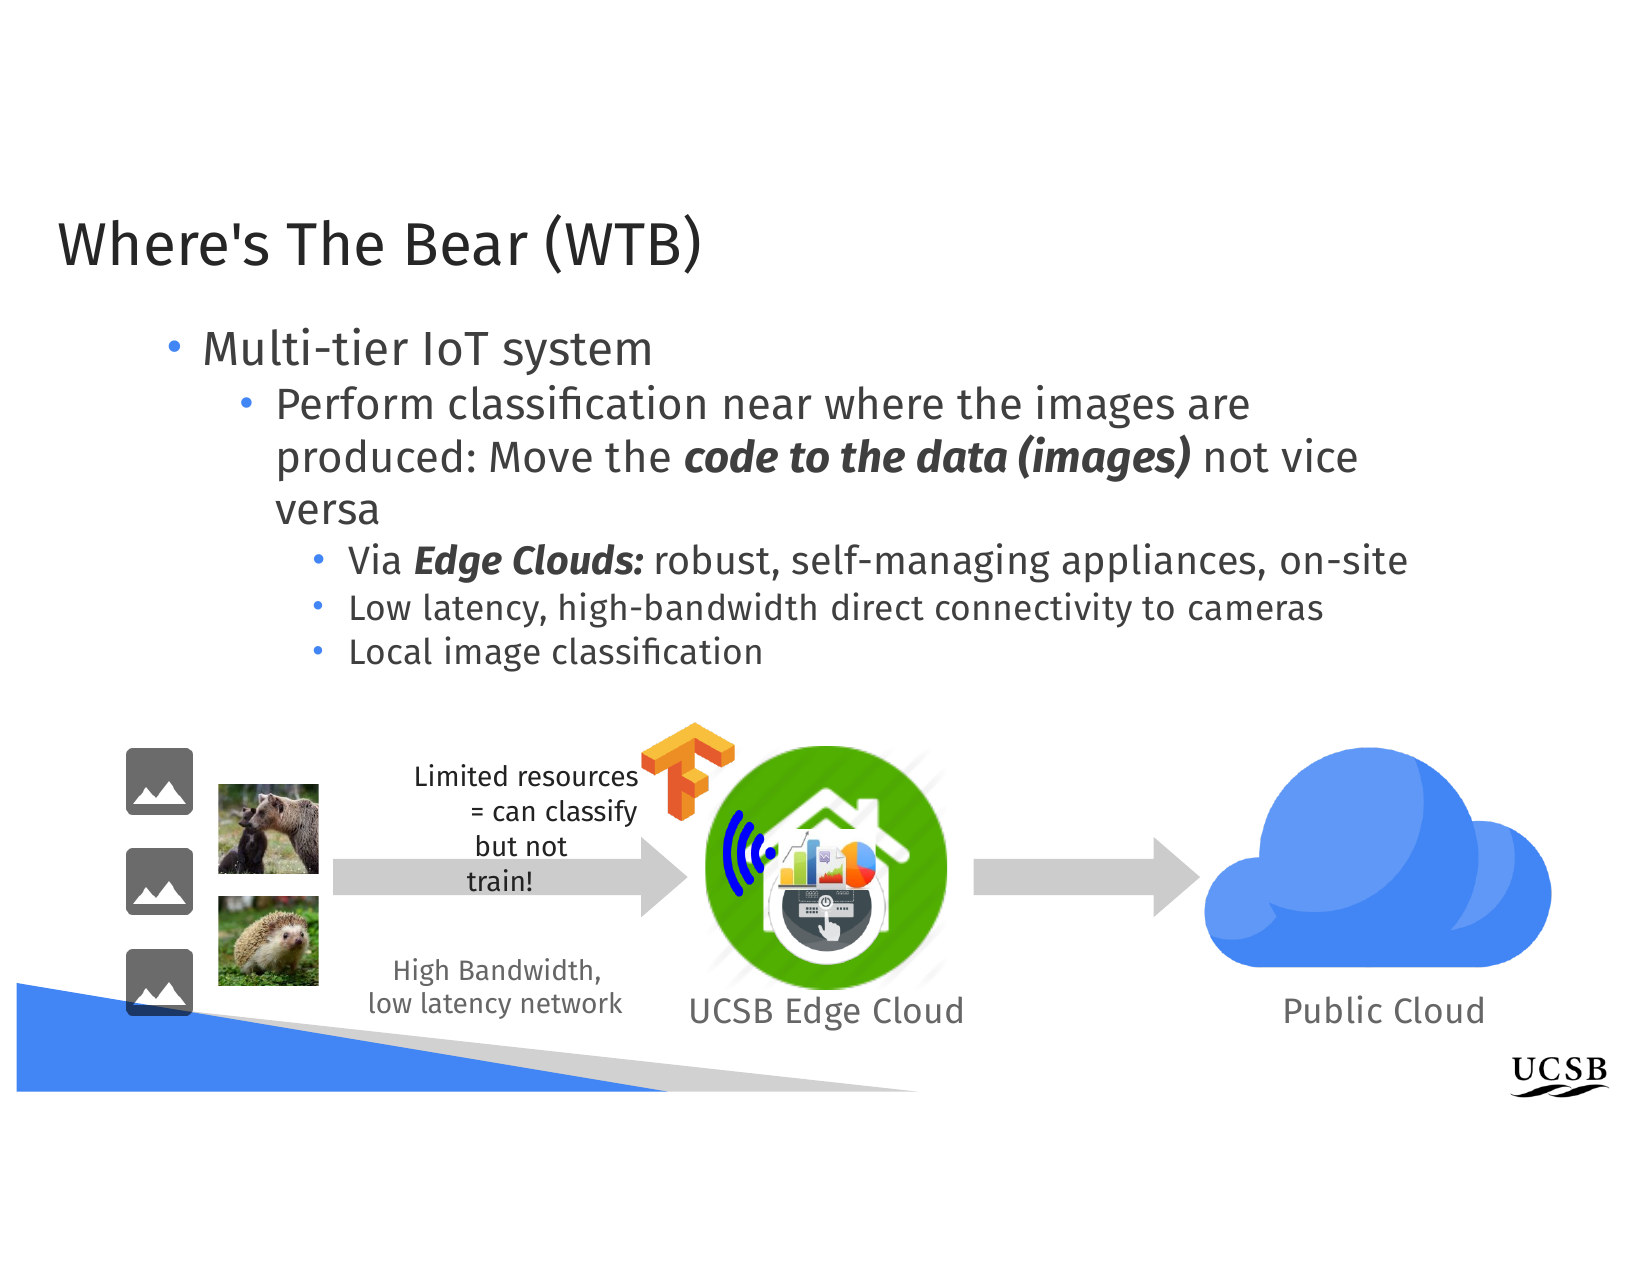

# Where's The Bear (WTB)
Multi-tier IoT system
Perform classification near where the images are produced: Move the code to the data (images) not vice versa
Via Edge Clouds: robust, self-managing appliances, on-site
Low latency, high-bandwidth direct connectivity to cameras
Local image classification

Limited resources
= can classify  but not train!

High Bandwidth,  low latency network

UCSB Edge Cloud
Public Cloud